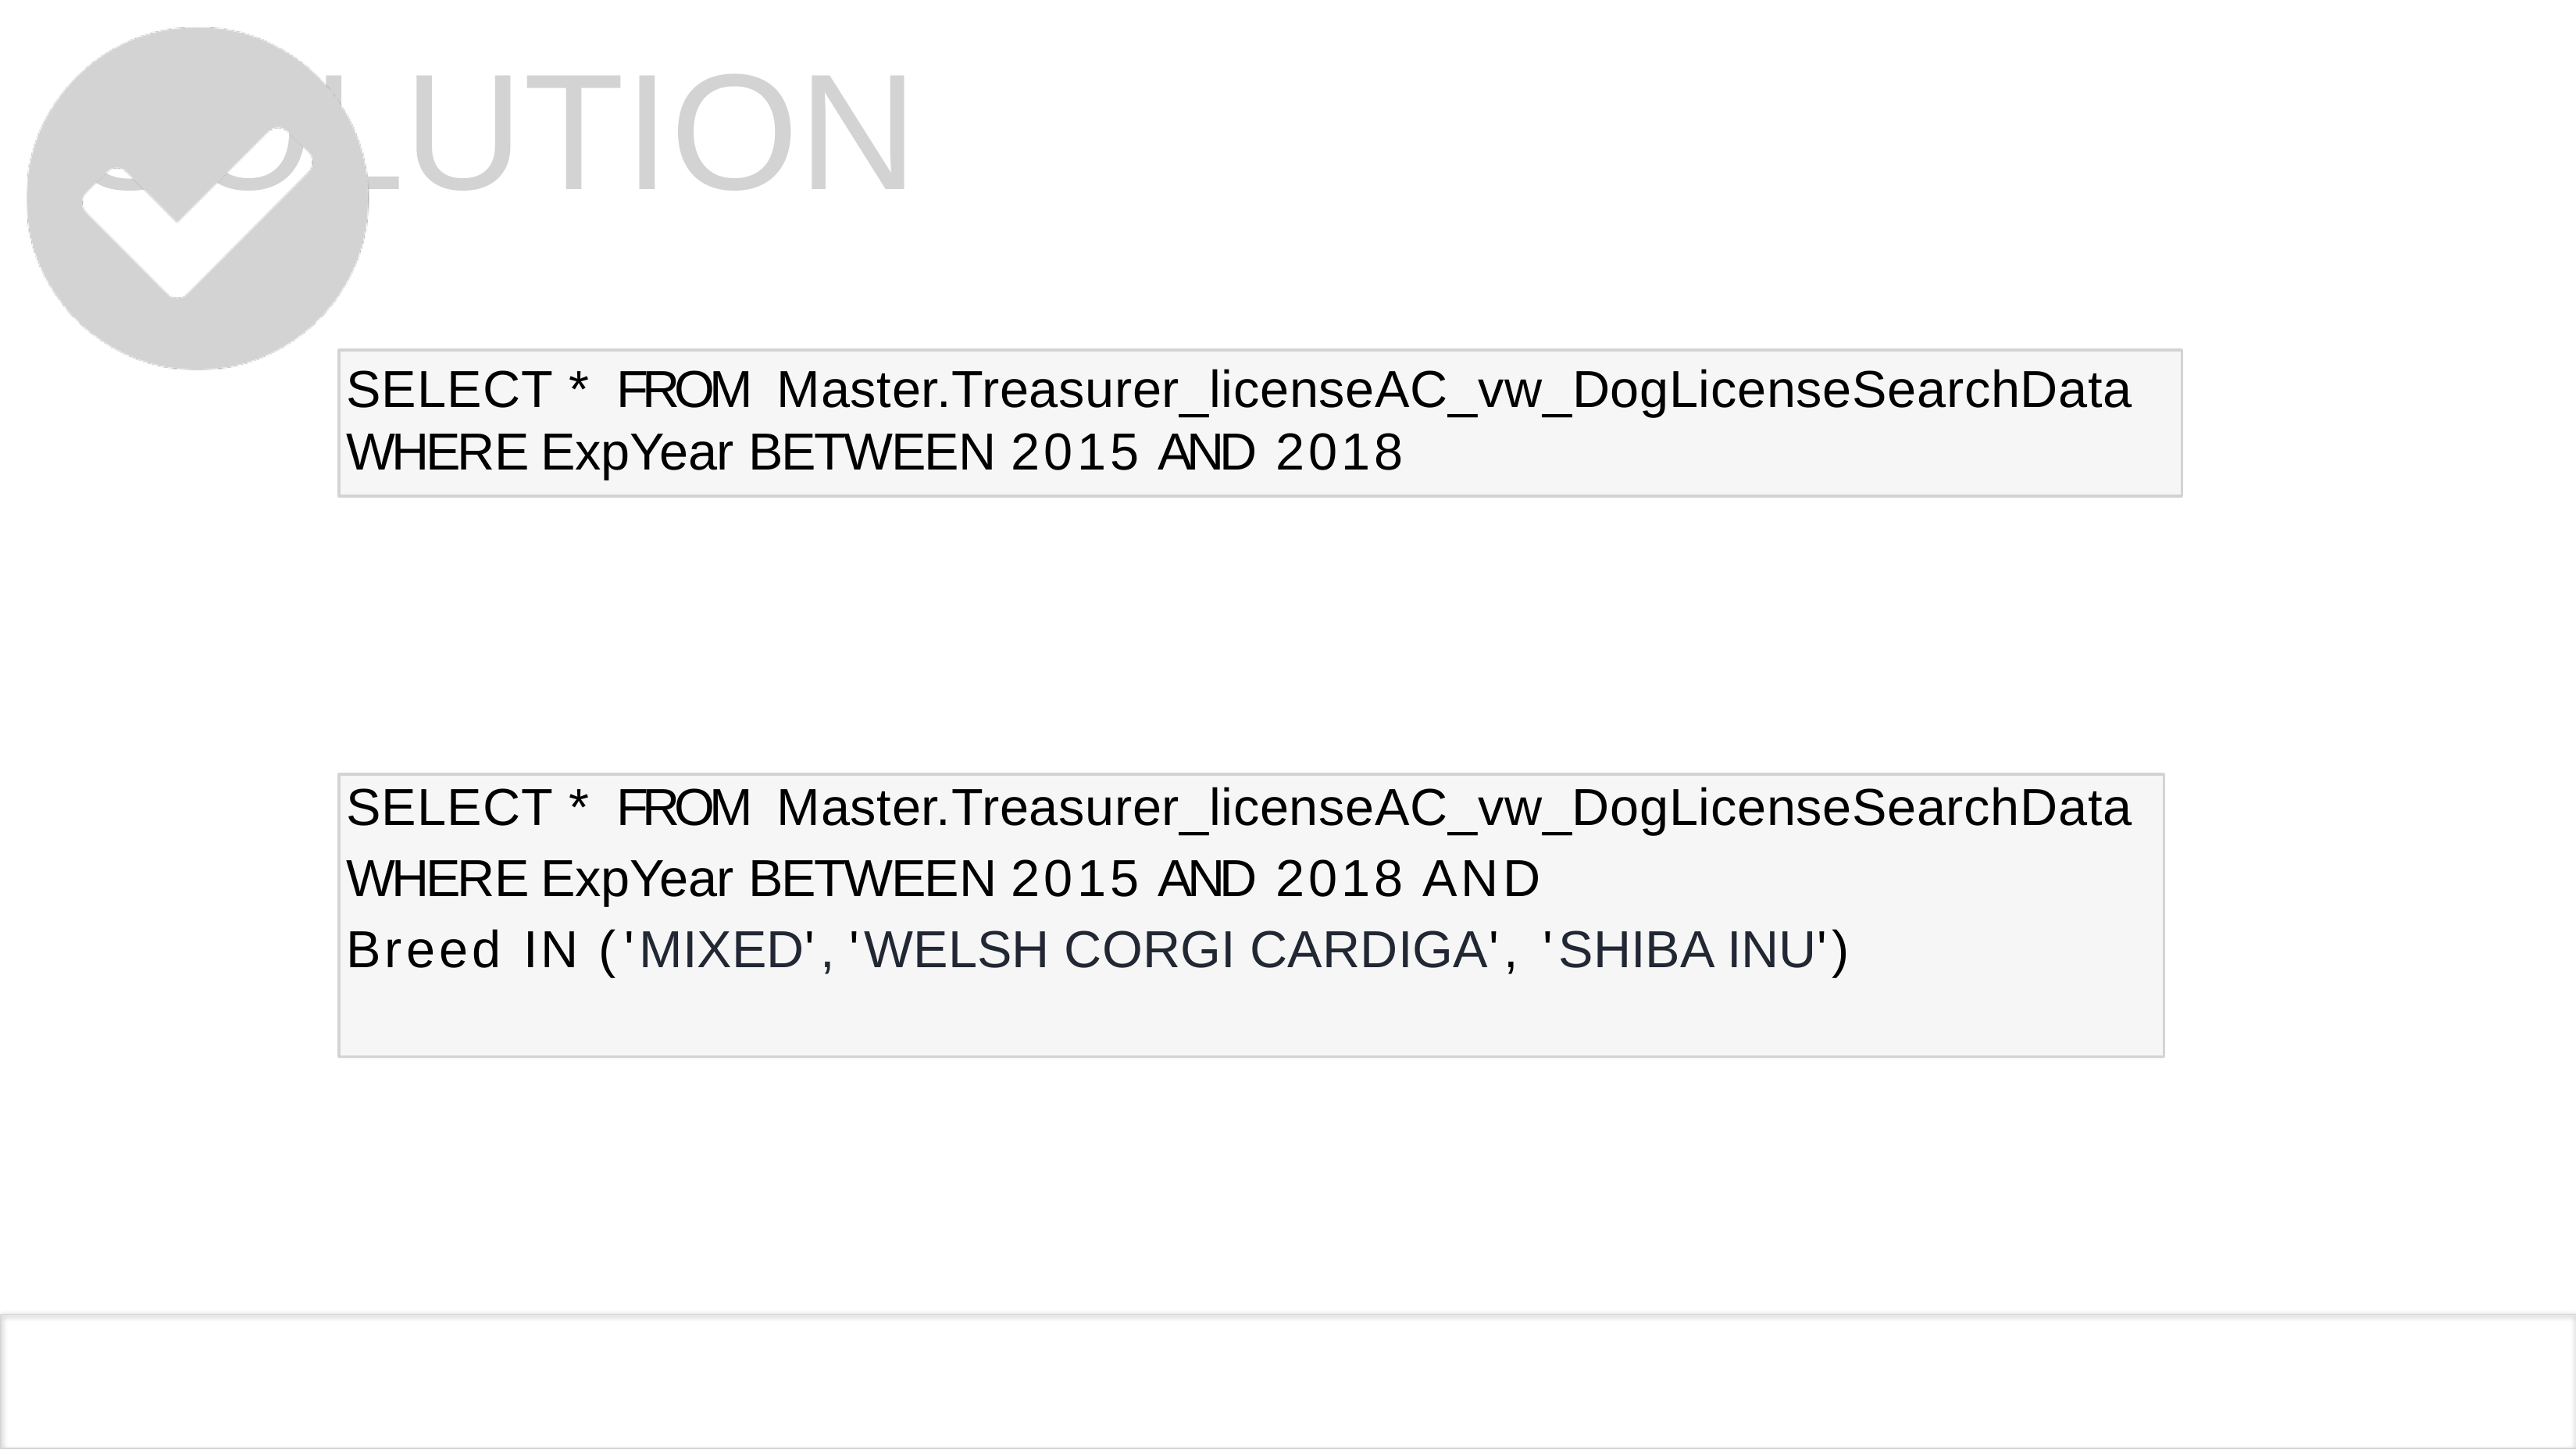

# SOLUTION

SELECT * FROM  Master.Treasurer_licenseAC_vw_DogLicenseSearchData WHERE ExpYear BETWEEN 2015 AND  2018

SELECT * FROM  Master.Treasurer_licenseAC_vw_DogLicenseSearchData
WHERE ExpYear BETWEEN 2015 AND  2018 AND
Breed IN ('MIXED', 'WELSH CORGI CARDIGA', 'SHIBA INU')